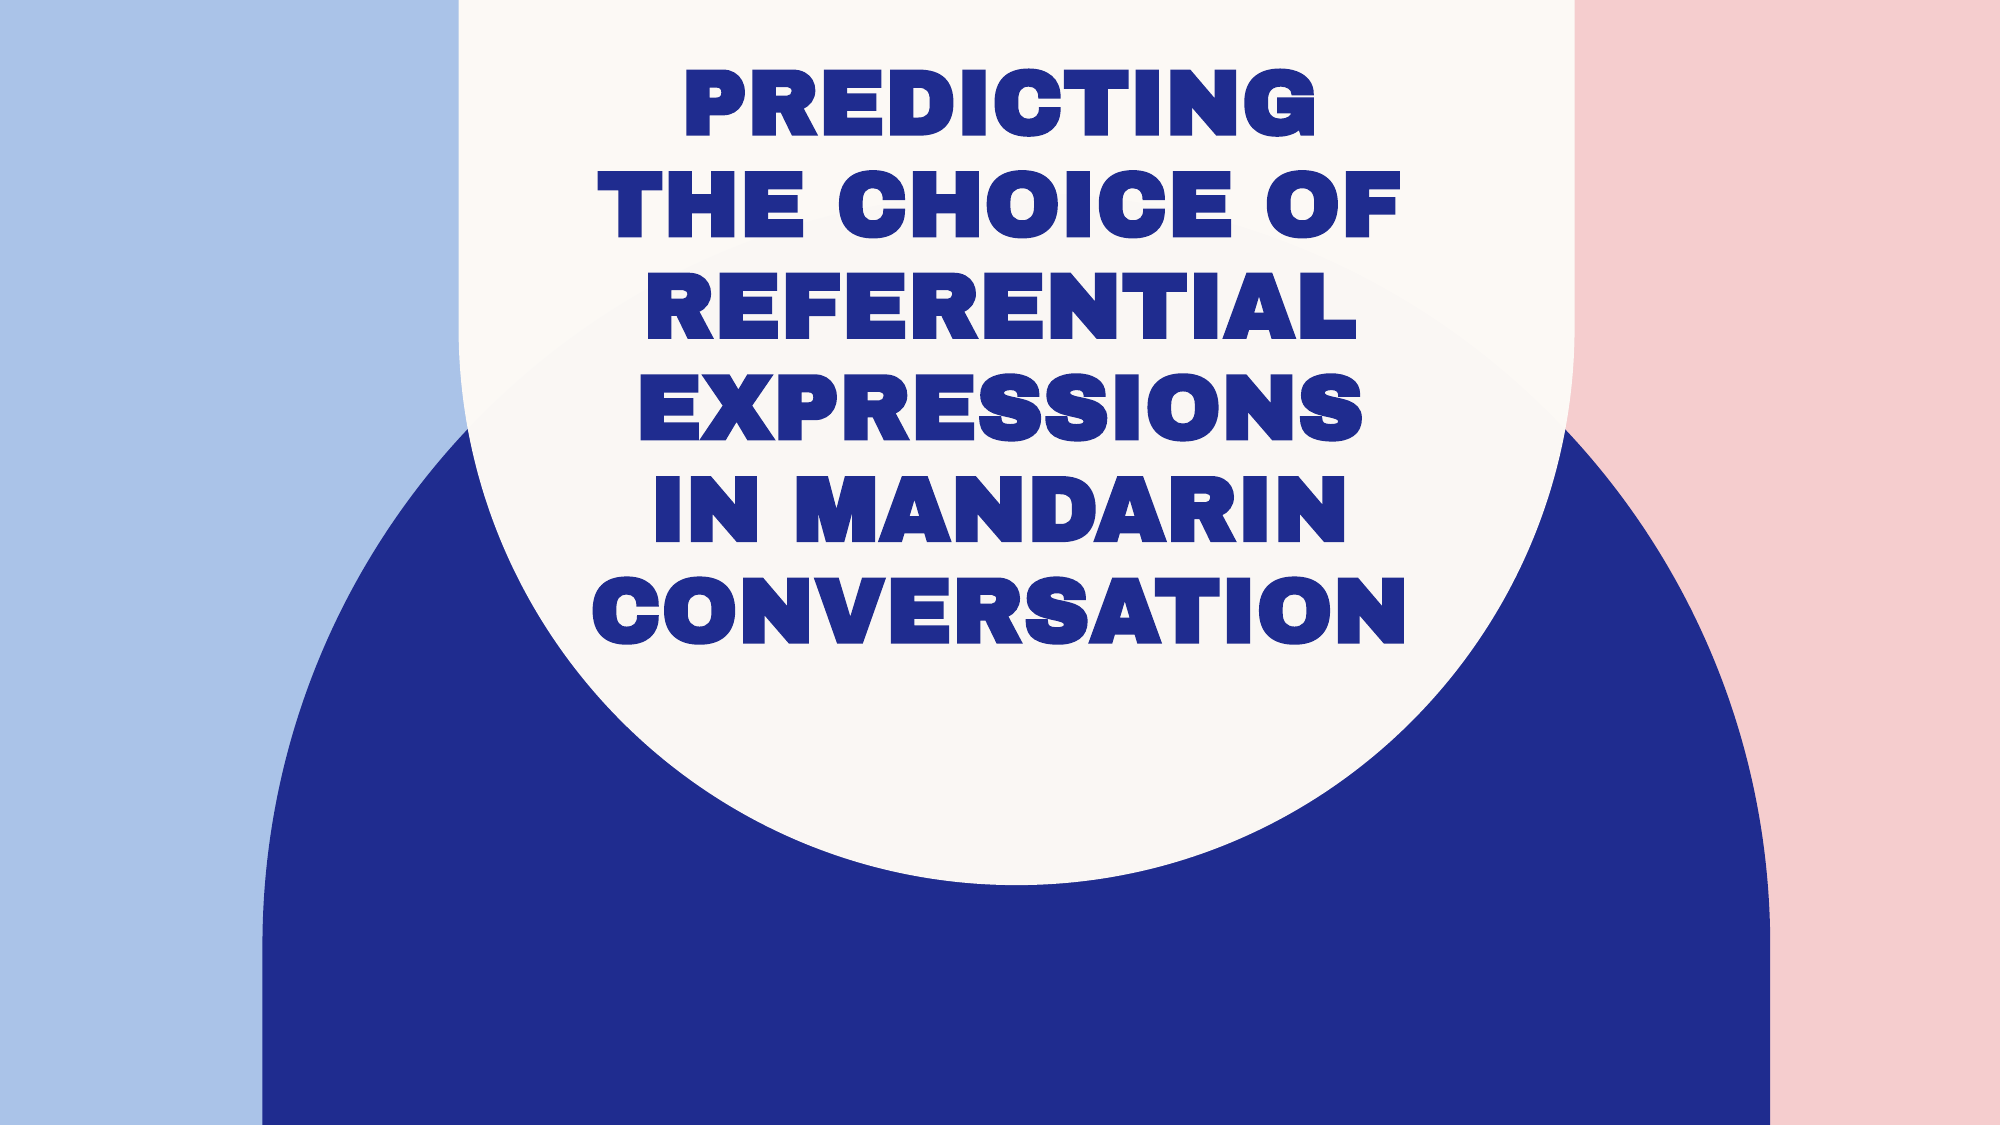

# Predicting the choice of referential expressions in mandarin conversation